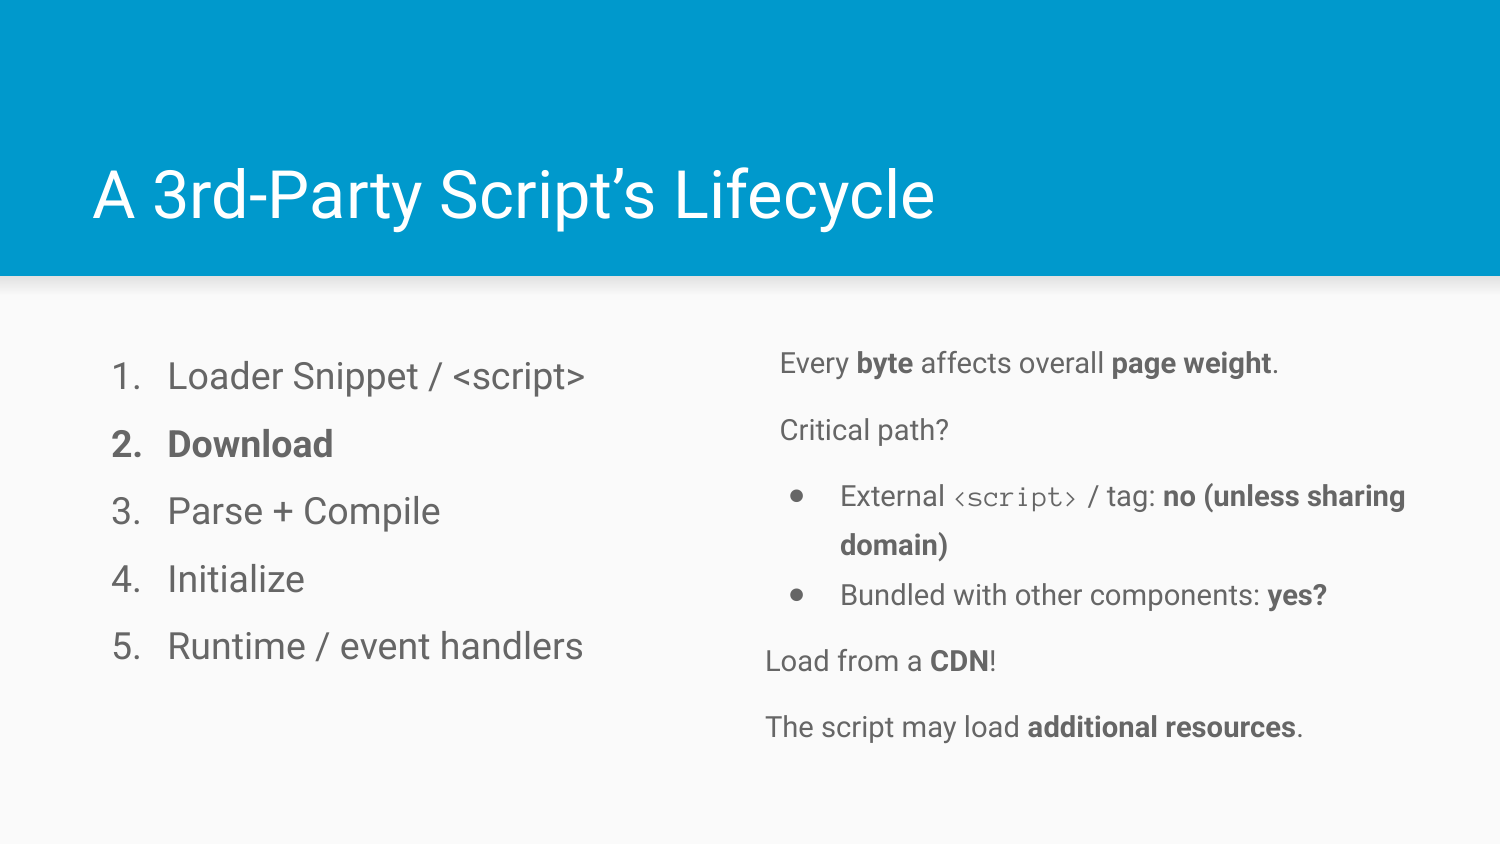

# A 3rd-Party Script’s Lifecycle
Loader Snippet / <script>
Download
Parse + Compile
Initialize
Runtime / event handlers
Every byte affects overall page weight.
Critical path?
External <script> / tag: no (unless sharing domain)
Bundled with other components: yes?
Load from a CDN!
The script may load additional resources.